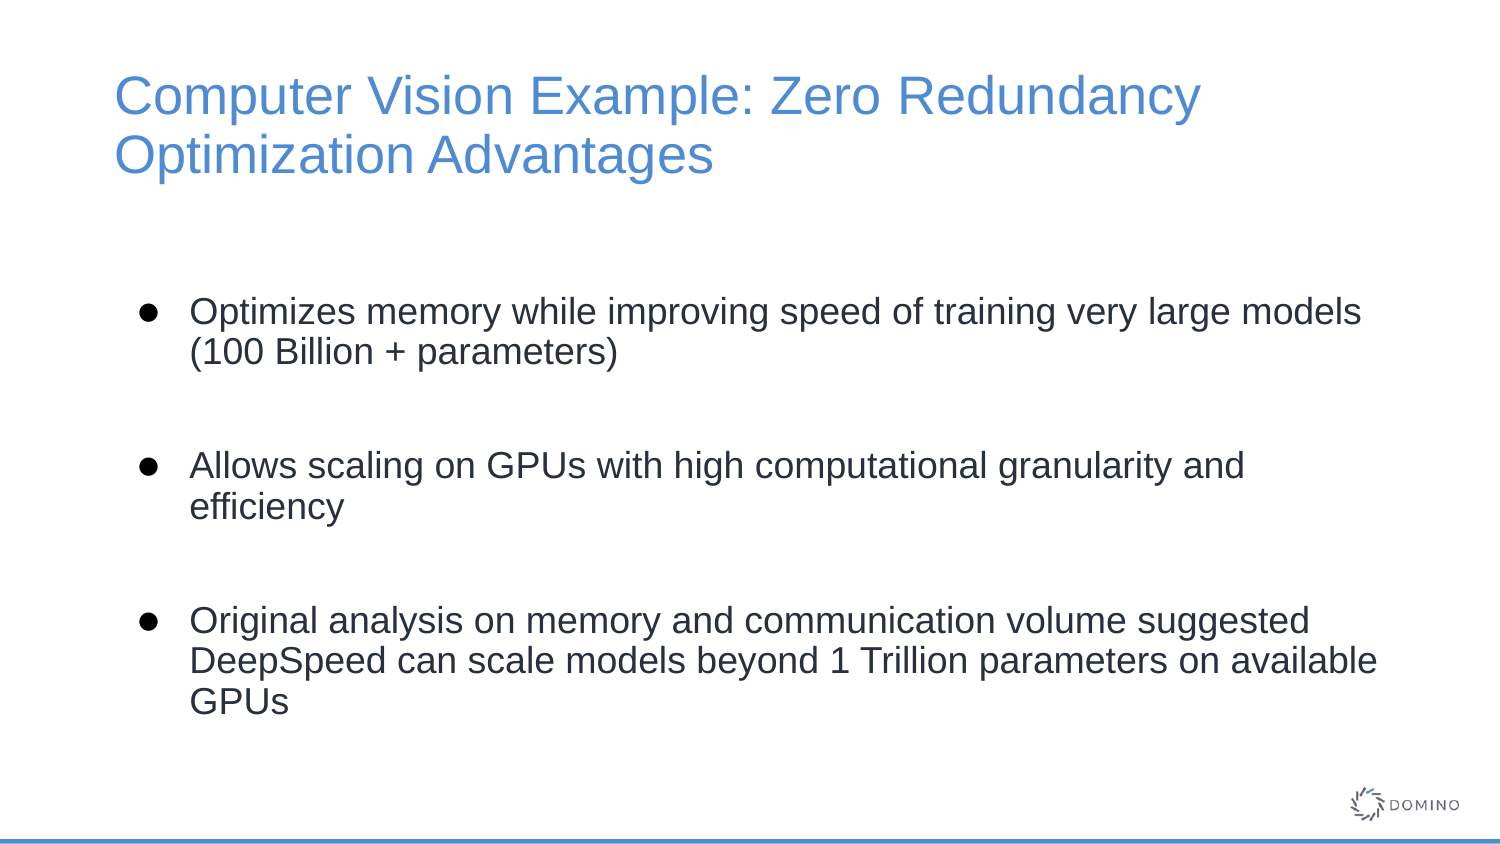

# Computer Vision Example: Zero Redundancy Optimization Advantages

Optimizes memory while improving speed of training very large models (100 Billion + parameters)

Allows scaling on GPUs with high computational granularity and efficiency

Original analysis on memory and communication volume suggested DeepSpeed can scale models beyond 1 Trillion parameters on available GPUs